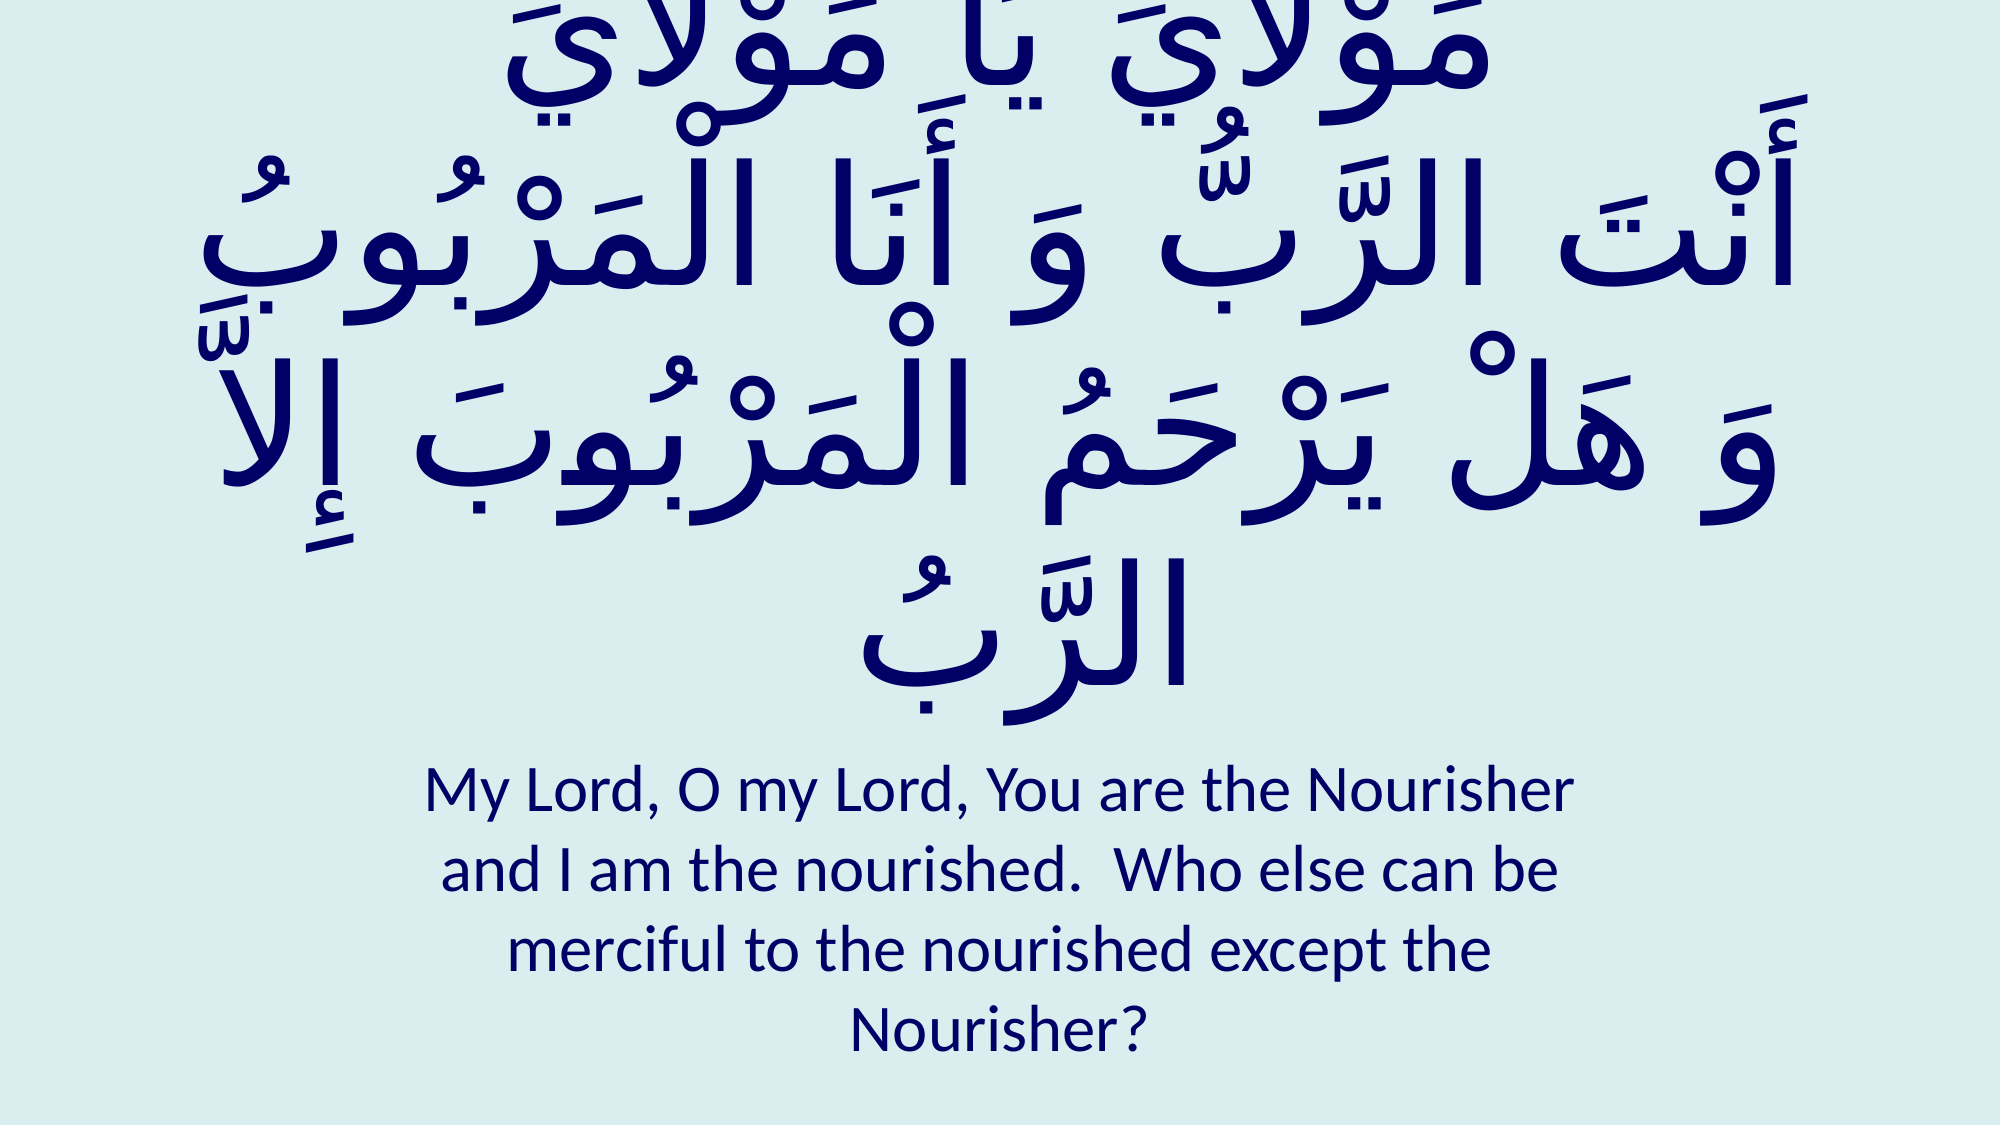

# مَوْلاَيَ يَا مَوْلاَيَ أَنْتَ الرَّبُّ وَ أَنَا الْمَرْبُوبُ وَ هَلْ يَرْحَمُ الْمَرْبُوبَ إِلاَّ الرَّبُ‏
My Lord, O my Lord, You are the Nourisher and I am the nourished.  Who else can be merciful to the nourished except the Nourisher?